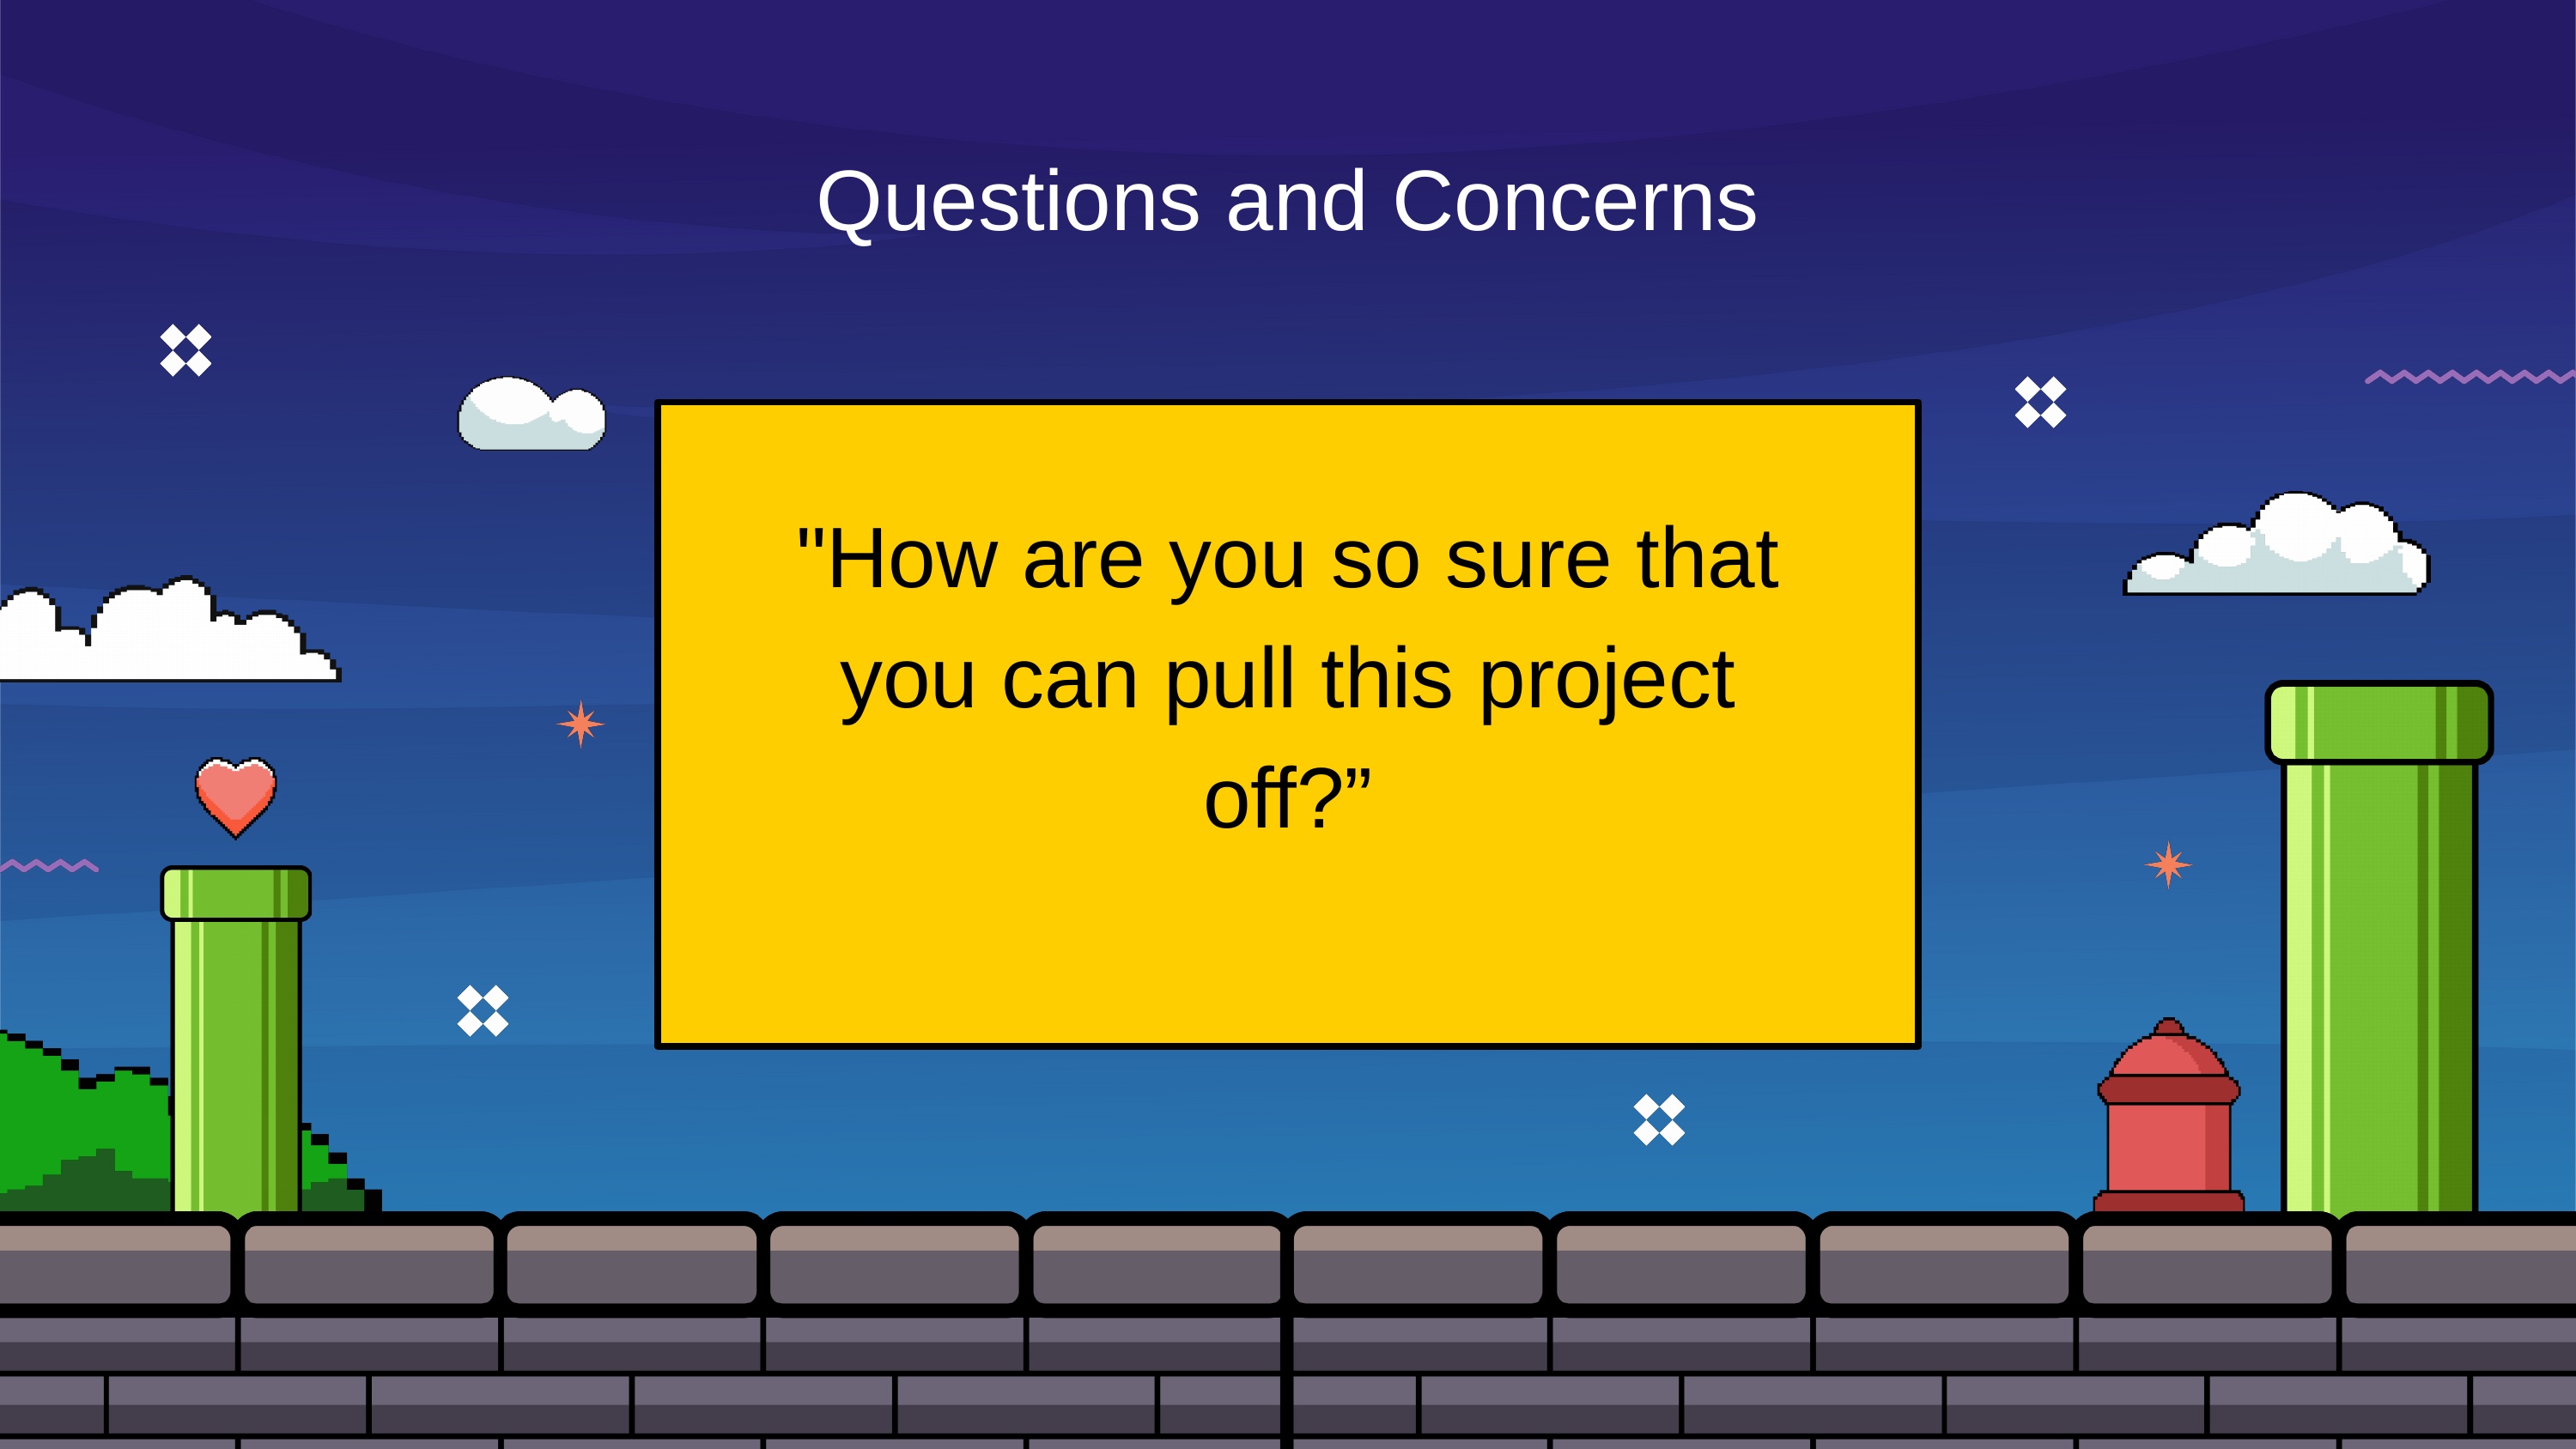

Questions and Concerns

"How are you so sure that you can pull this project off?”